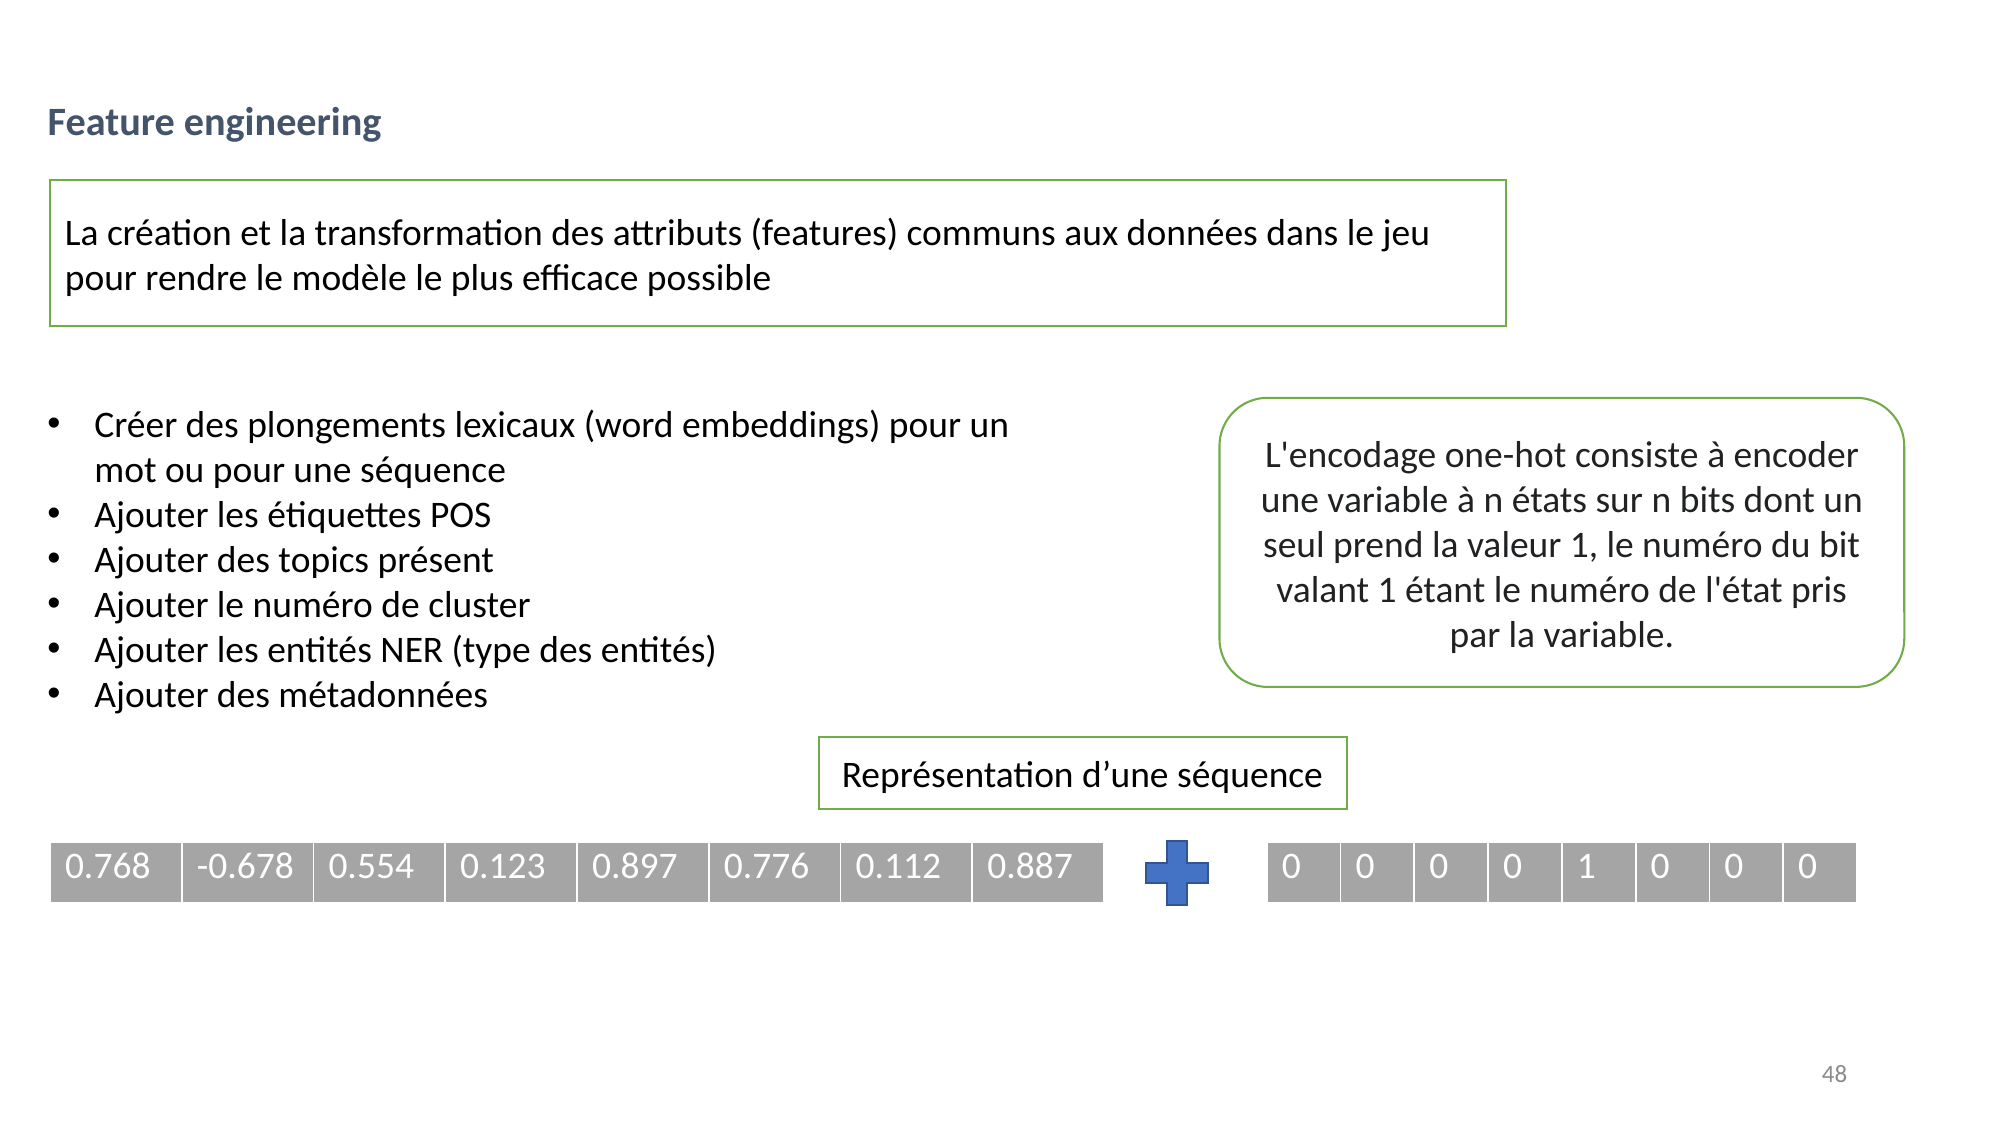

# Feature engineering
La création et la transformation des attributs (features) communs aux données dans le jeu pour rendre le modèle le plus efficace possible

Créer des plongements lexicaux (word embeddings) pour un mot ou pour une séquence
Ajouter les étiquettes POS
Ajouter des topics présent
Ajouter le numéro de cluster
Ajouter les entités NER (type des entités)
Ajouter des métadonnées
L'encodage one-hot consiste à encoder une variable à n états sur n bits dont un seul prend la valeur 1, le numéro du bit valant 1 étant le numéro de l'état pris par la variable.
Représentation d’une séquence

| 0 | 0 | 0 | 0 | 1 | 0 | 0 | 0 |
| --- | --- | --- | --- | --- | --- | --- | --- |
| 0.768 | -0.678 | 0.554 | 0.123 | 0.897 | 0.776 | 0.112 | 0.887 |
| --- | --- | --- | --- | --- | --- | --- | --- |

48